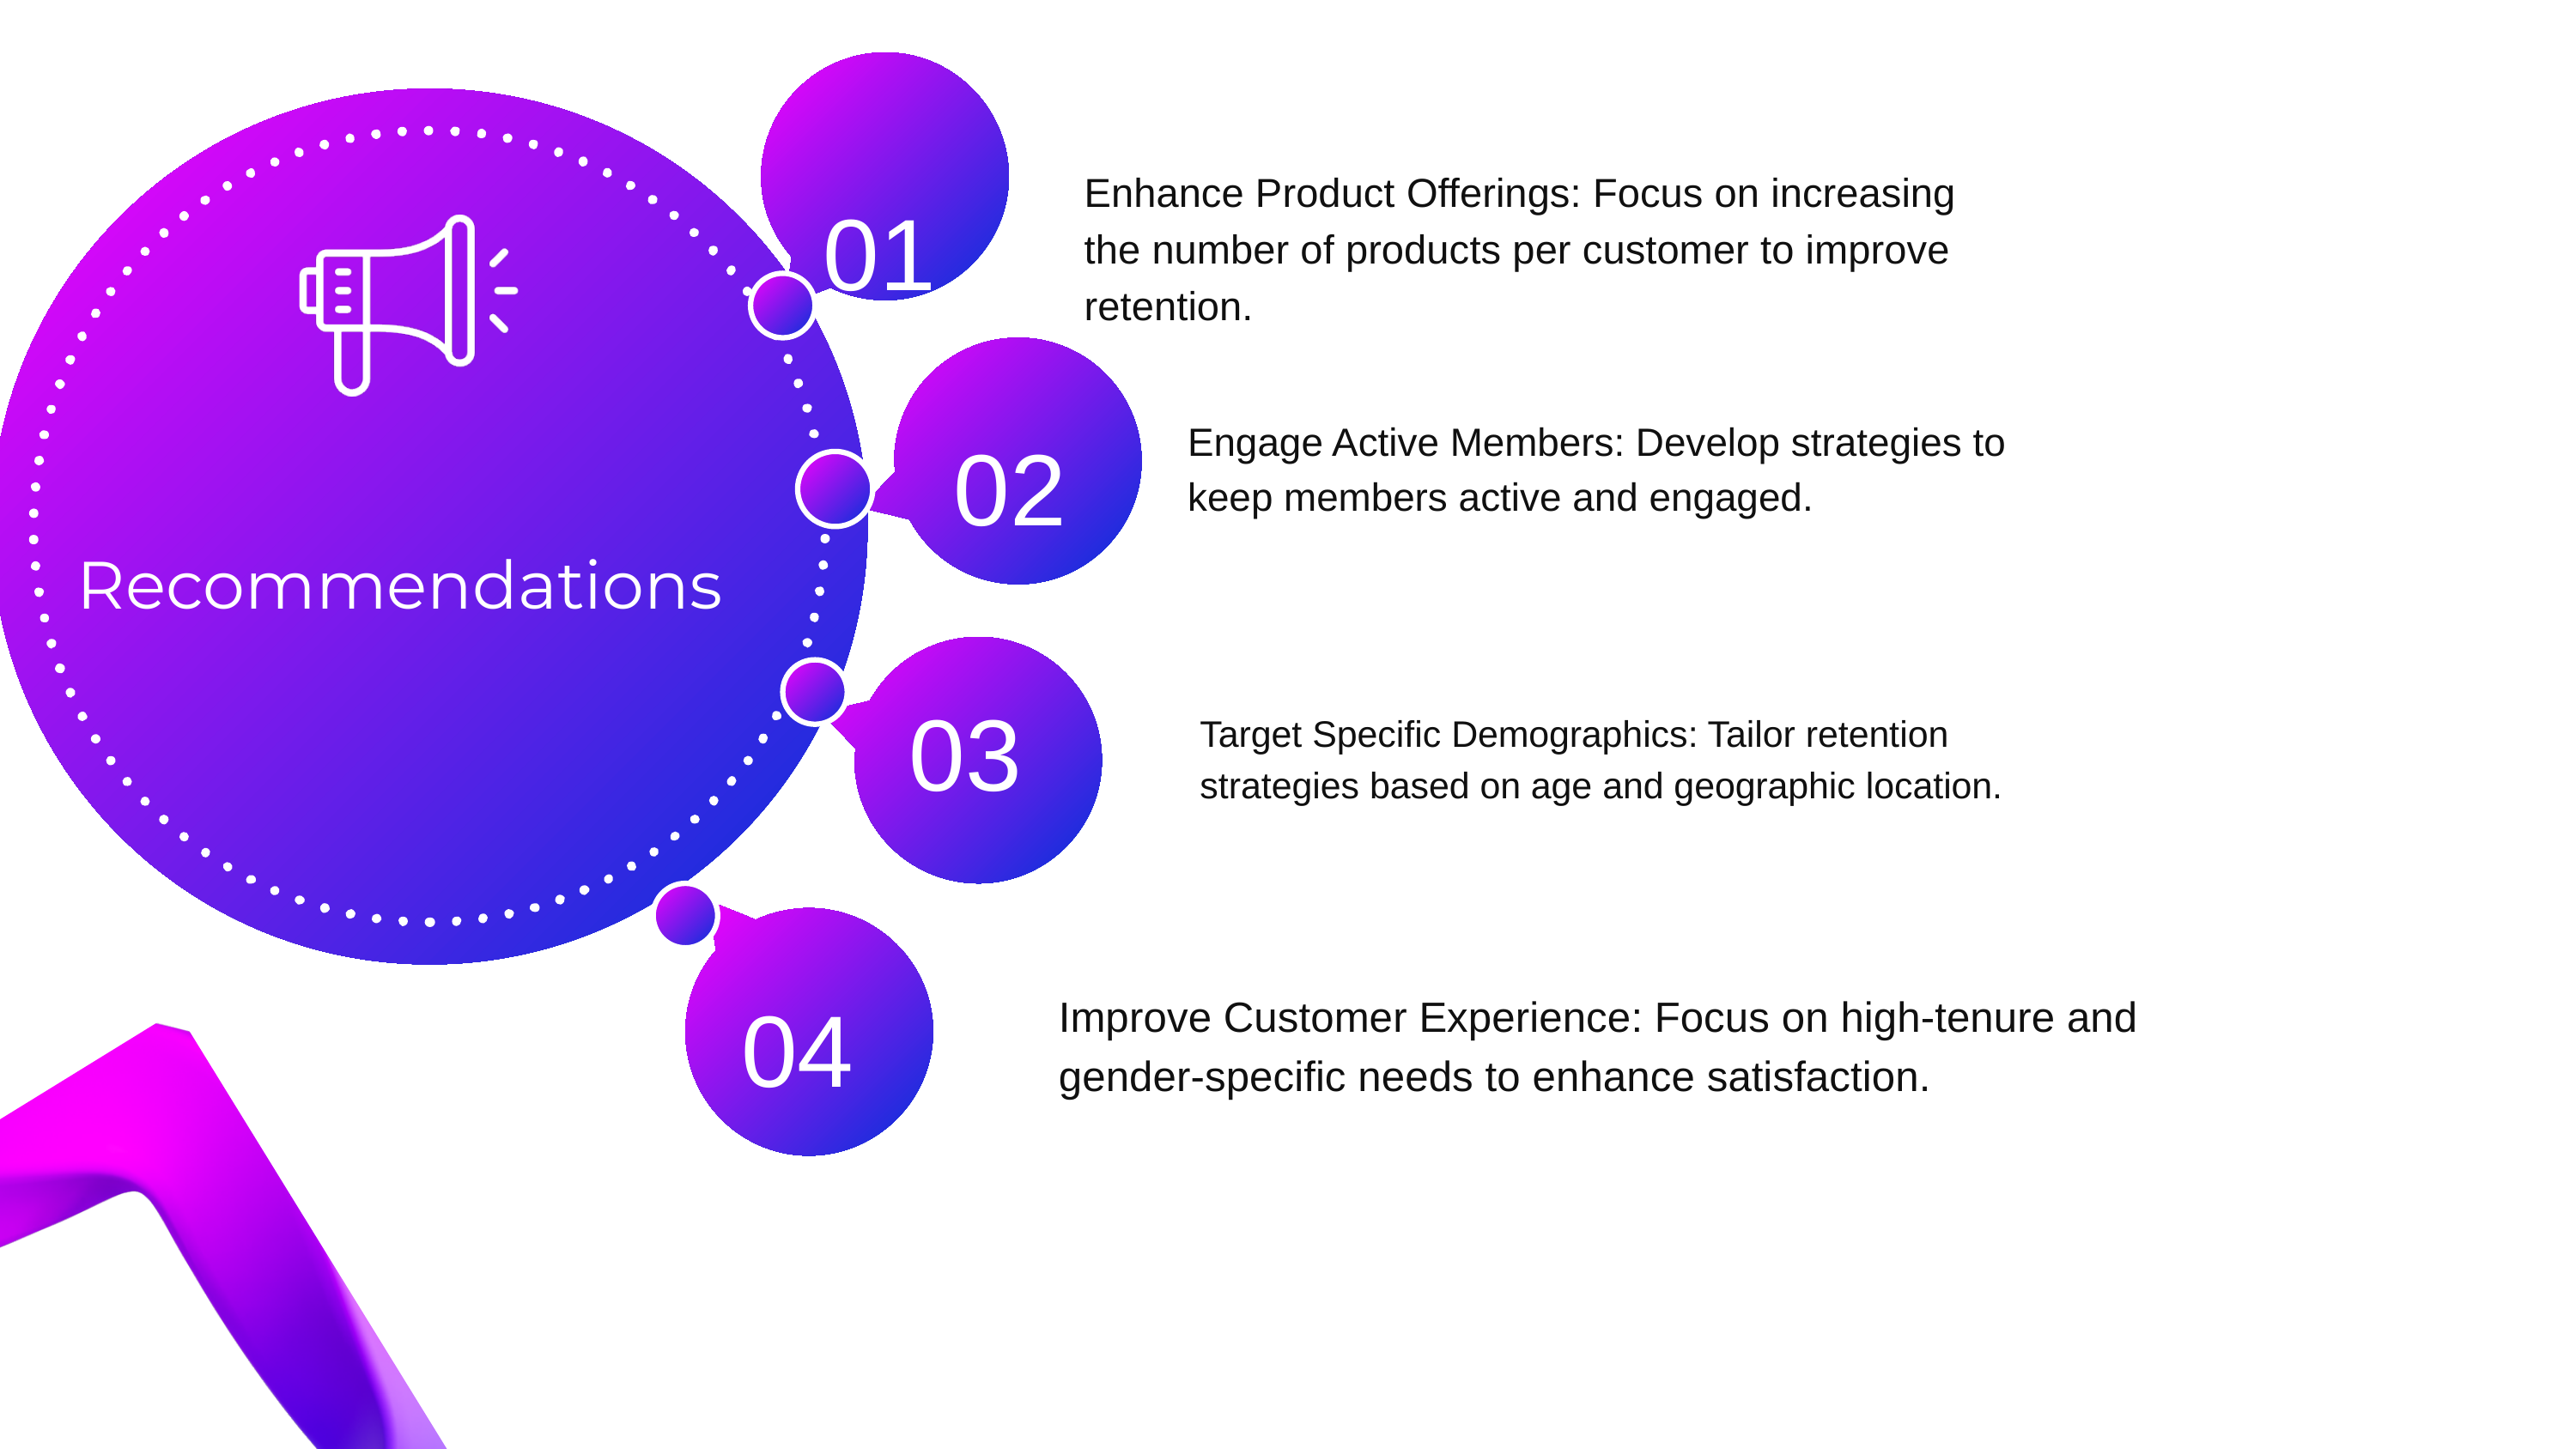

Enhance Product Offerings: Focus on increasing the number of products per customer to improve retention.
01

02
Engage Active Members: Develop strategies to keep members active and engaged.

Recommendations

03
Target Specific Demographics: Tailor retention strategies based on age and geographic location.

04
Improve Customer Experience: Focus on high-tenure and gender-specific needs to enhance satisfaction.